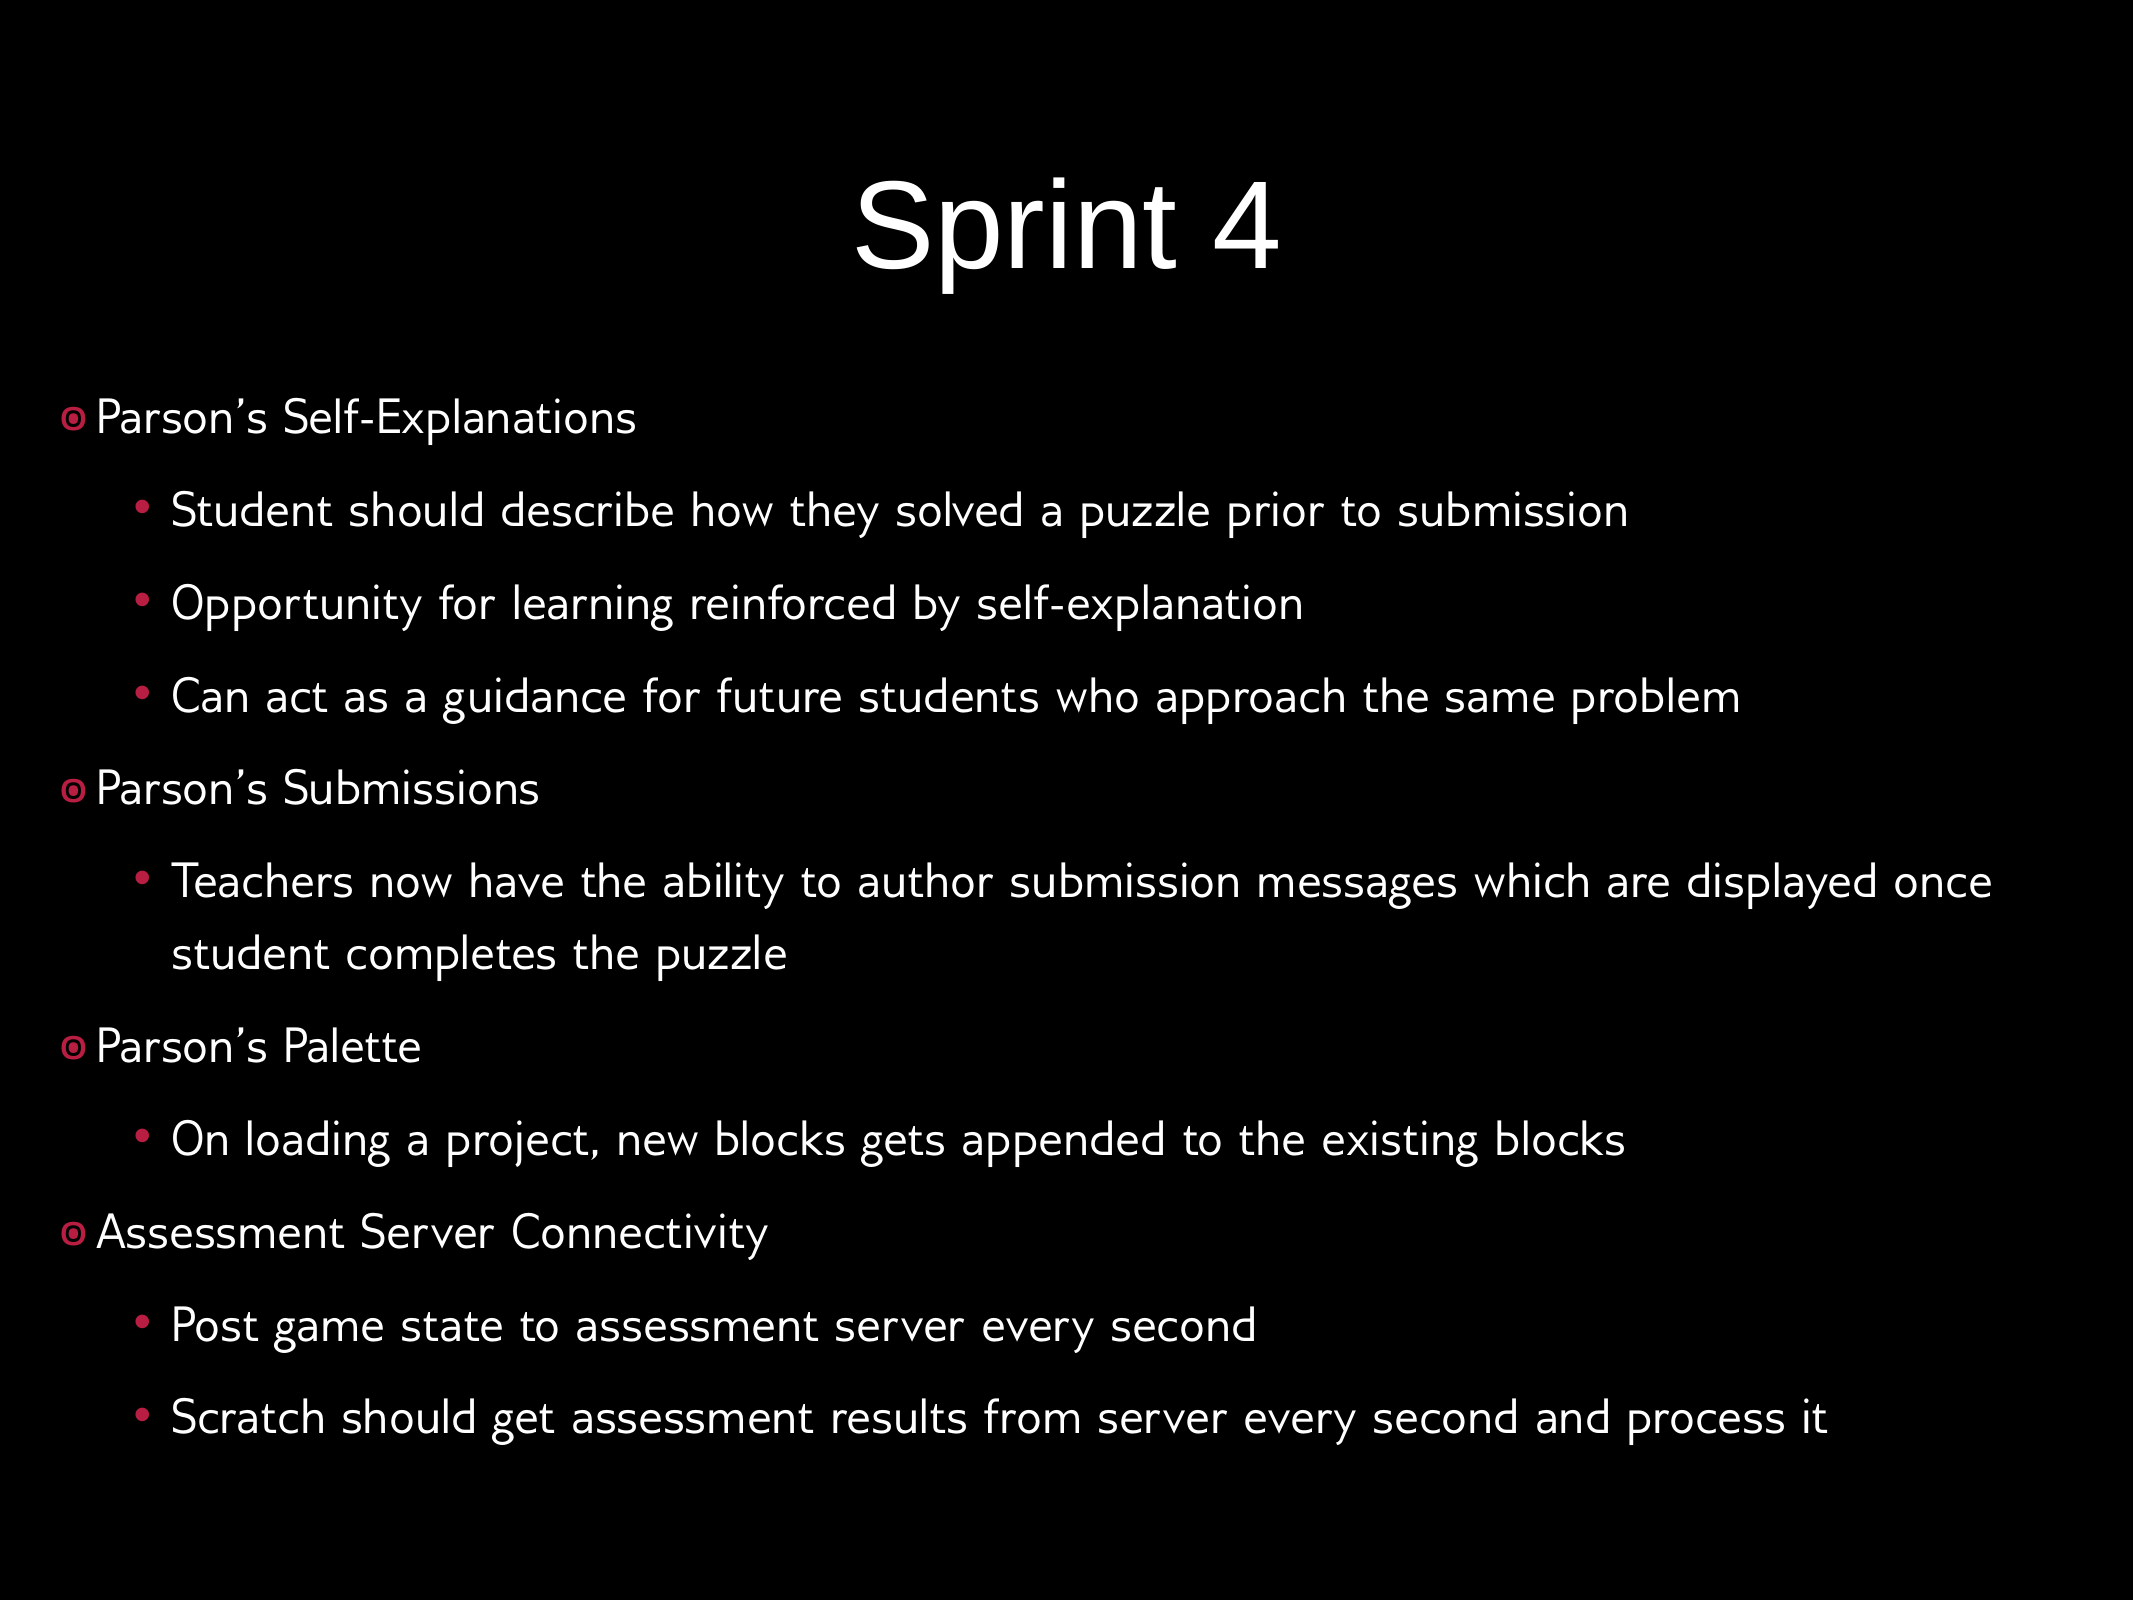

# Sprint 4
Parson’s Self-Explanations
Student should describe how they solved a puzzle prior to submission
Opportunity for learning reinforced by self-explanation
Can act as a guidance for future students who approach the same problem
Parson’s Submissions
Teachers now have the ability to author submission messages which are displayed once student completes the puzzle
Parson’s Palette
On loading a project, new blocks gets appended to the existing blocks
Assessment Server Connectivity
Post game state to assessment server every second
Scratch should get assessment results from server every second and process it